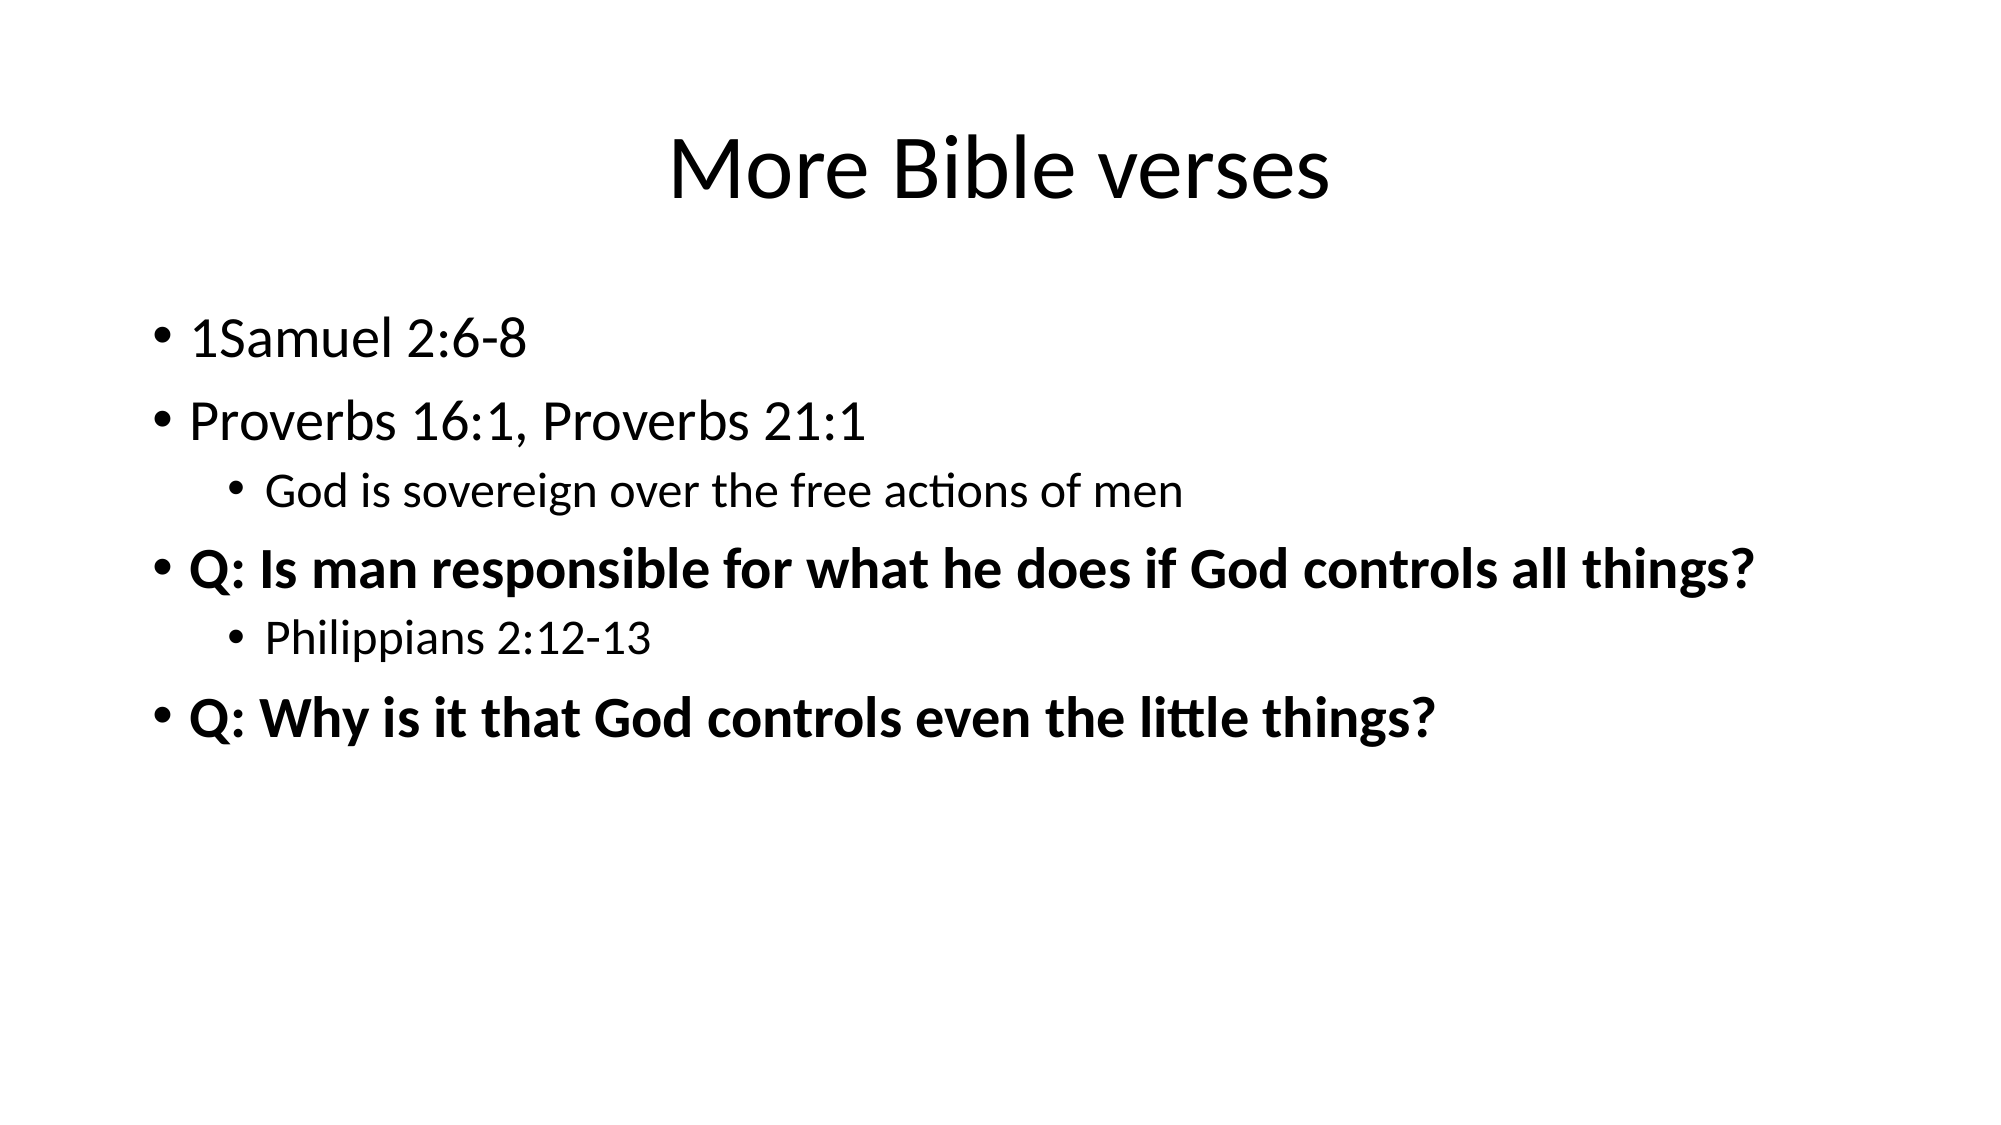

# More Bible verses
1Samuel 2:6-8
Proverbs 16:1, Proverbs 21:1
God is sovereign over the free actions of men
Q: Is man responsible for what he does if God controls all things?
Philippians 2:12-13
Q: Why is it that God controls even the little things?